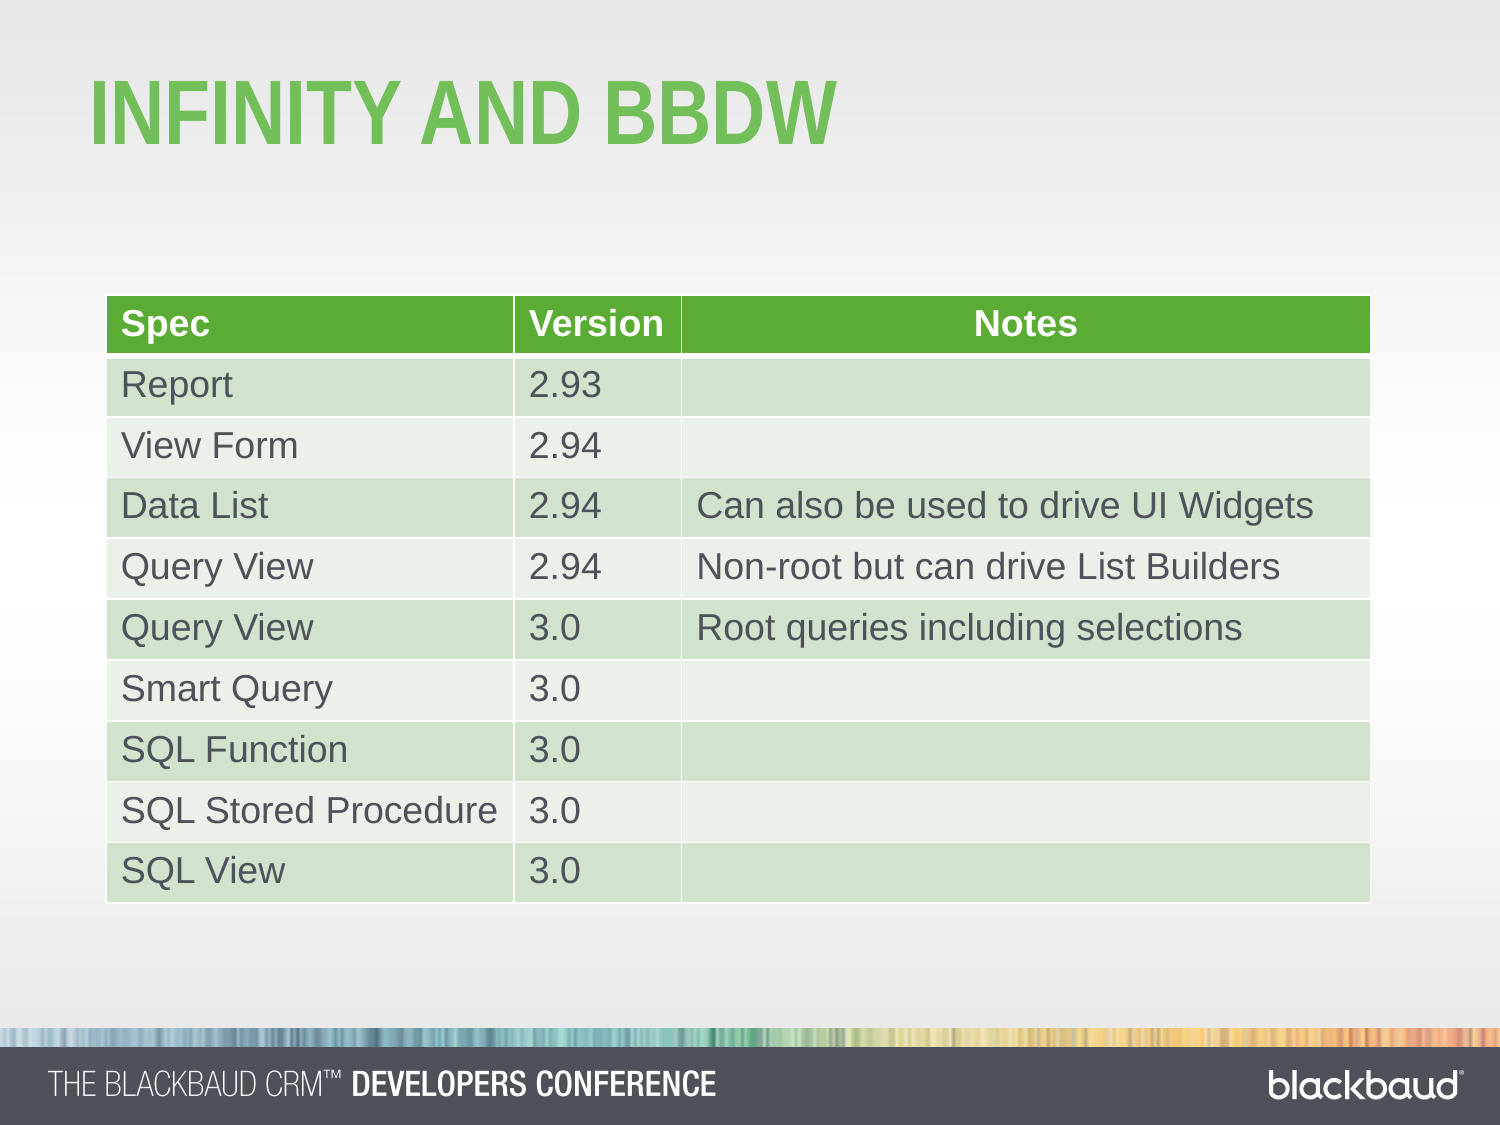

Infinity and BBDW
| Spec | Version | Notes |
| --- | --- | --- |
| Report | 2.93 |  |
| View Form | 2.94 |  |
| Data List | 2.94 | Can also be used to drive UI Widgets |
| Query View | 2.94 | Non-root but can drive List Builders |
| Query View | 3.0 | Root queries including selections |
| Smart Query | 3.0 |  |
| SQL Function | 3.0 |  |
| SQL Stored Procedure | 3.0 |  |
| SQL View | 3.0 |  |